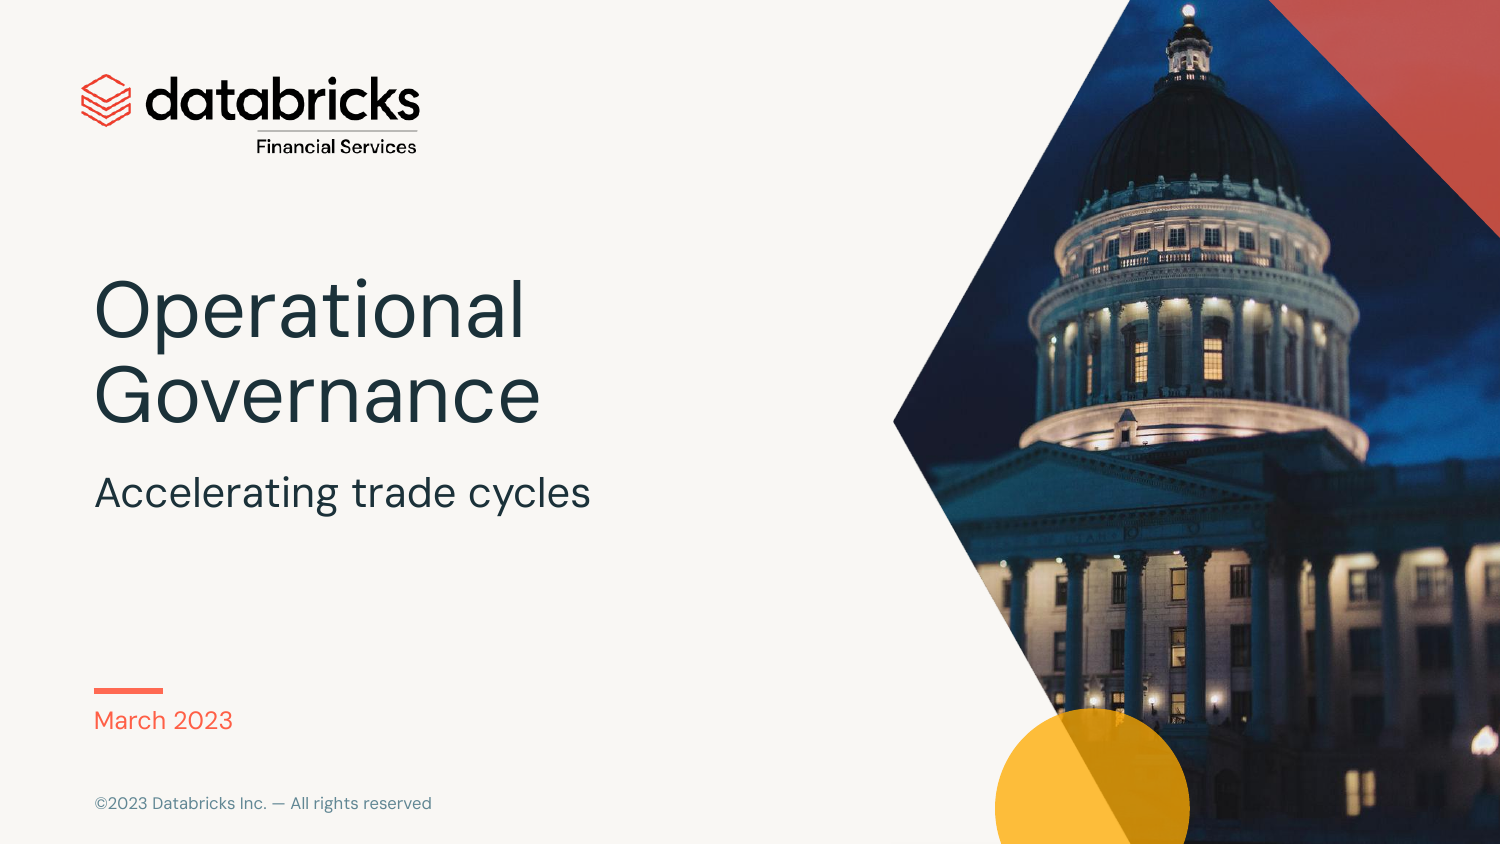

# Operational Governance
Accelerating trade cycles
March 2023